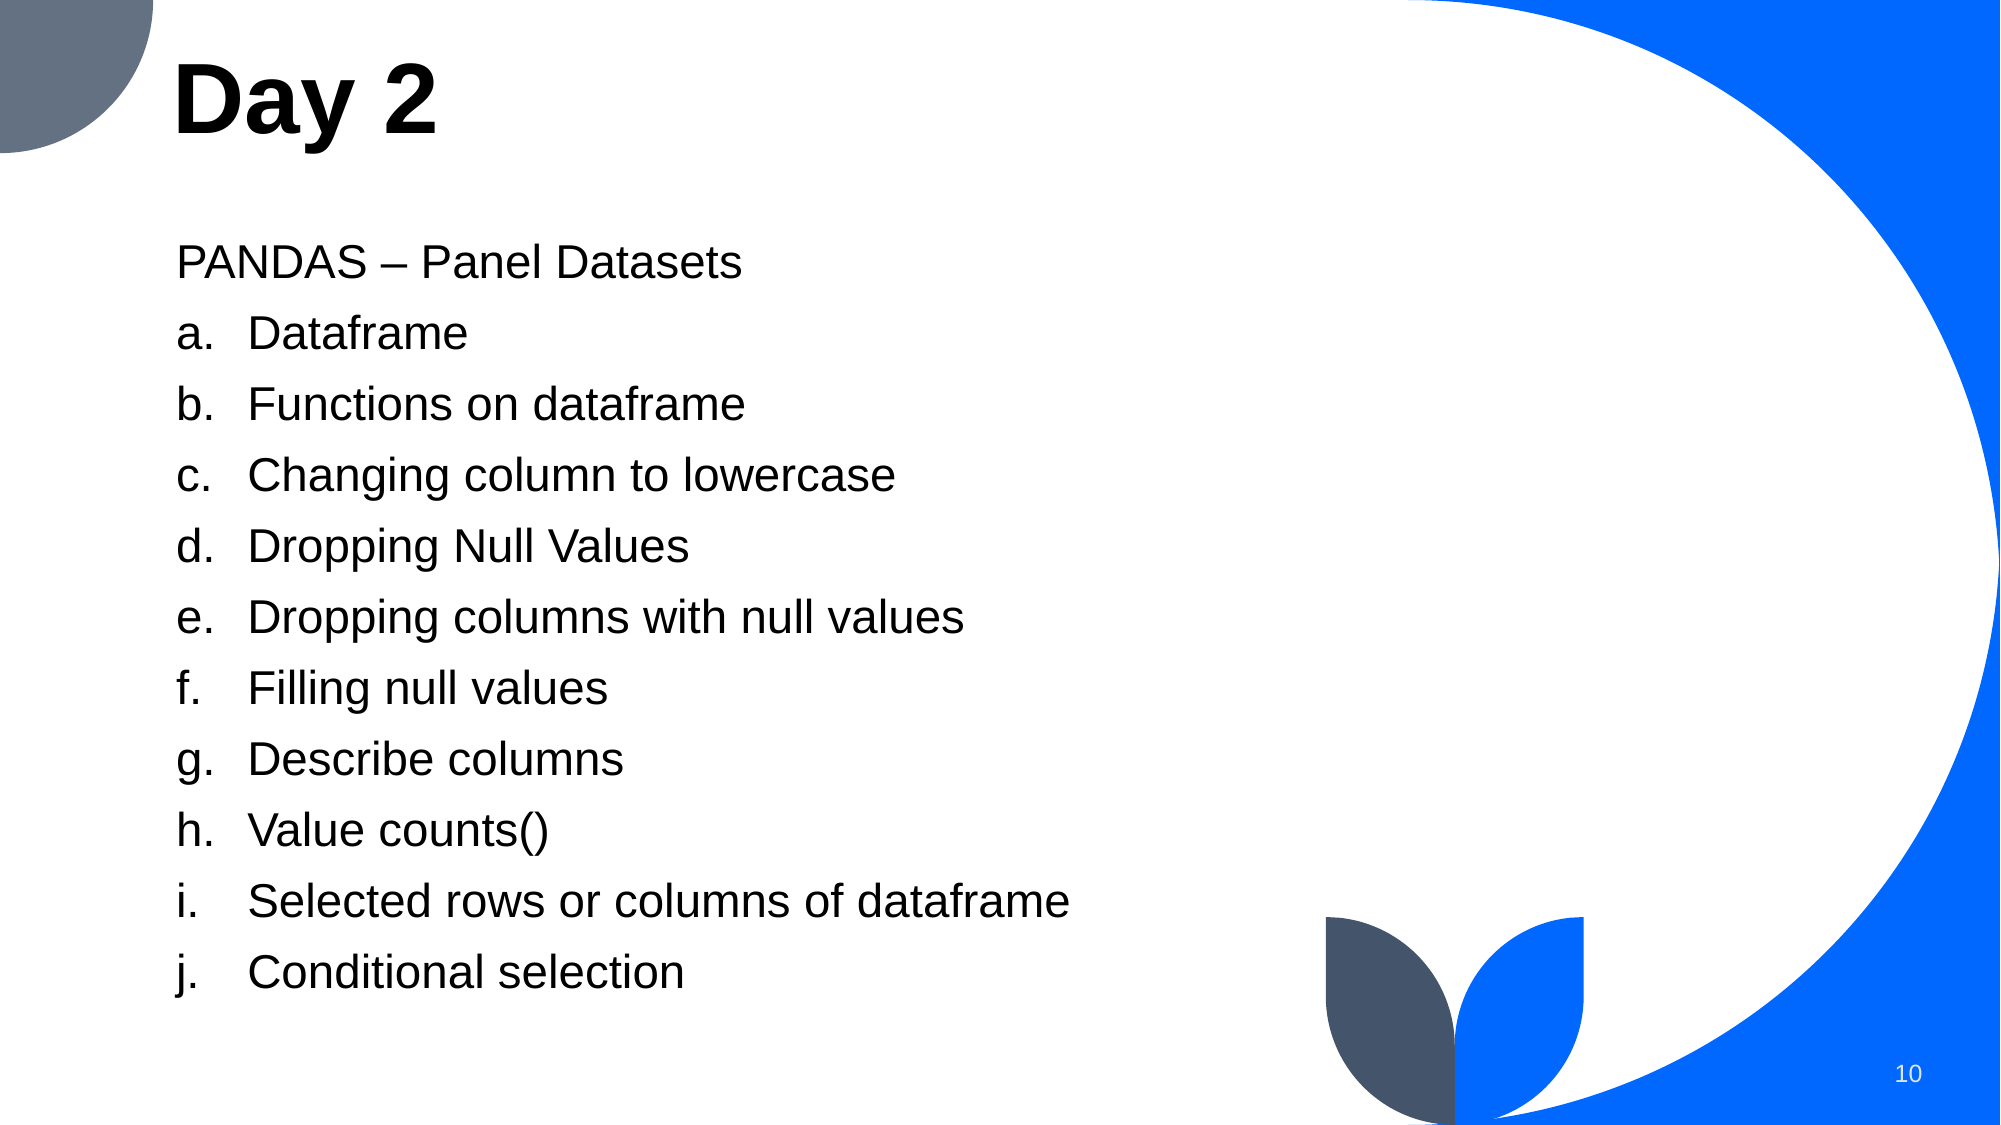

# Day 2
PANDAS – Panel Datasets
Dataframe
Functions on dataframe
Changing column to lowercase
Dropping Null Values
Dropping columns with null values
Filling null values
Describe columns
Value counts()
Selected rows or columns of dataframe
Conditional selection
10